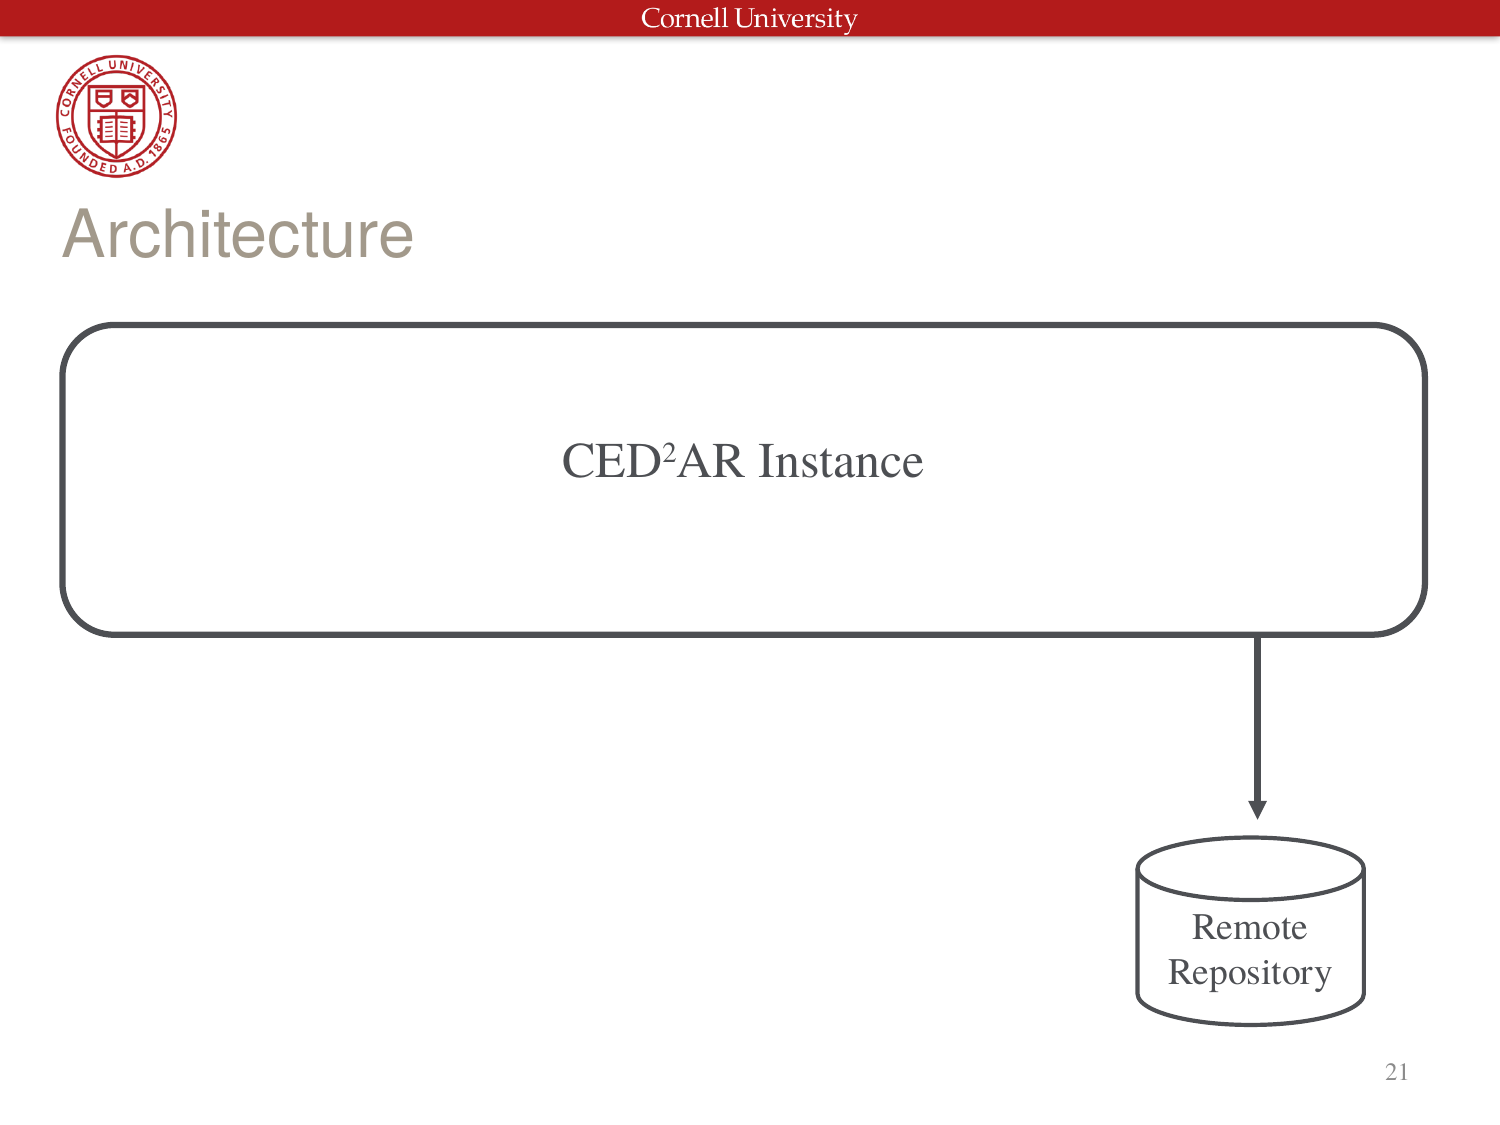

# Architecture
CED2AR Instance

Server
Remote
Repository
21